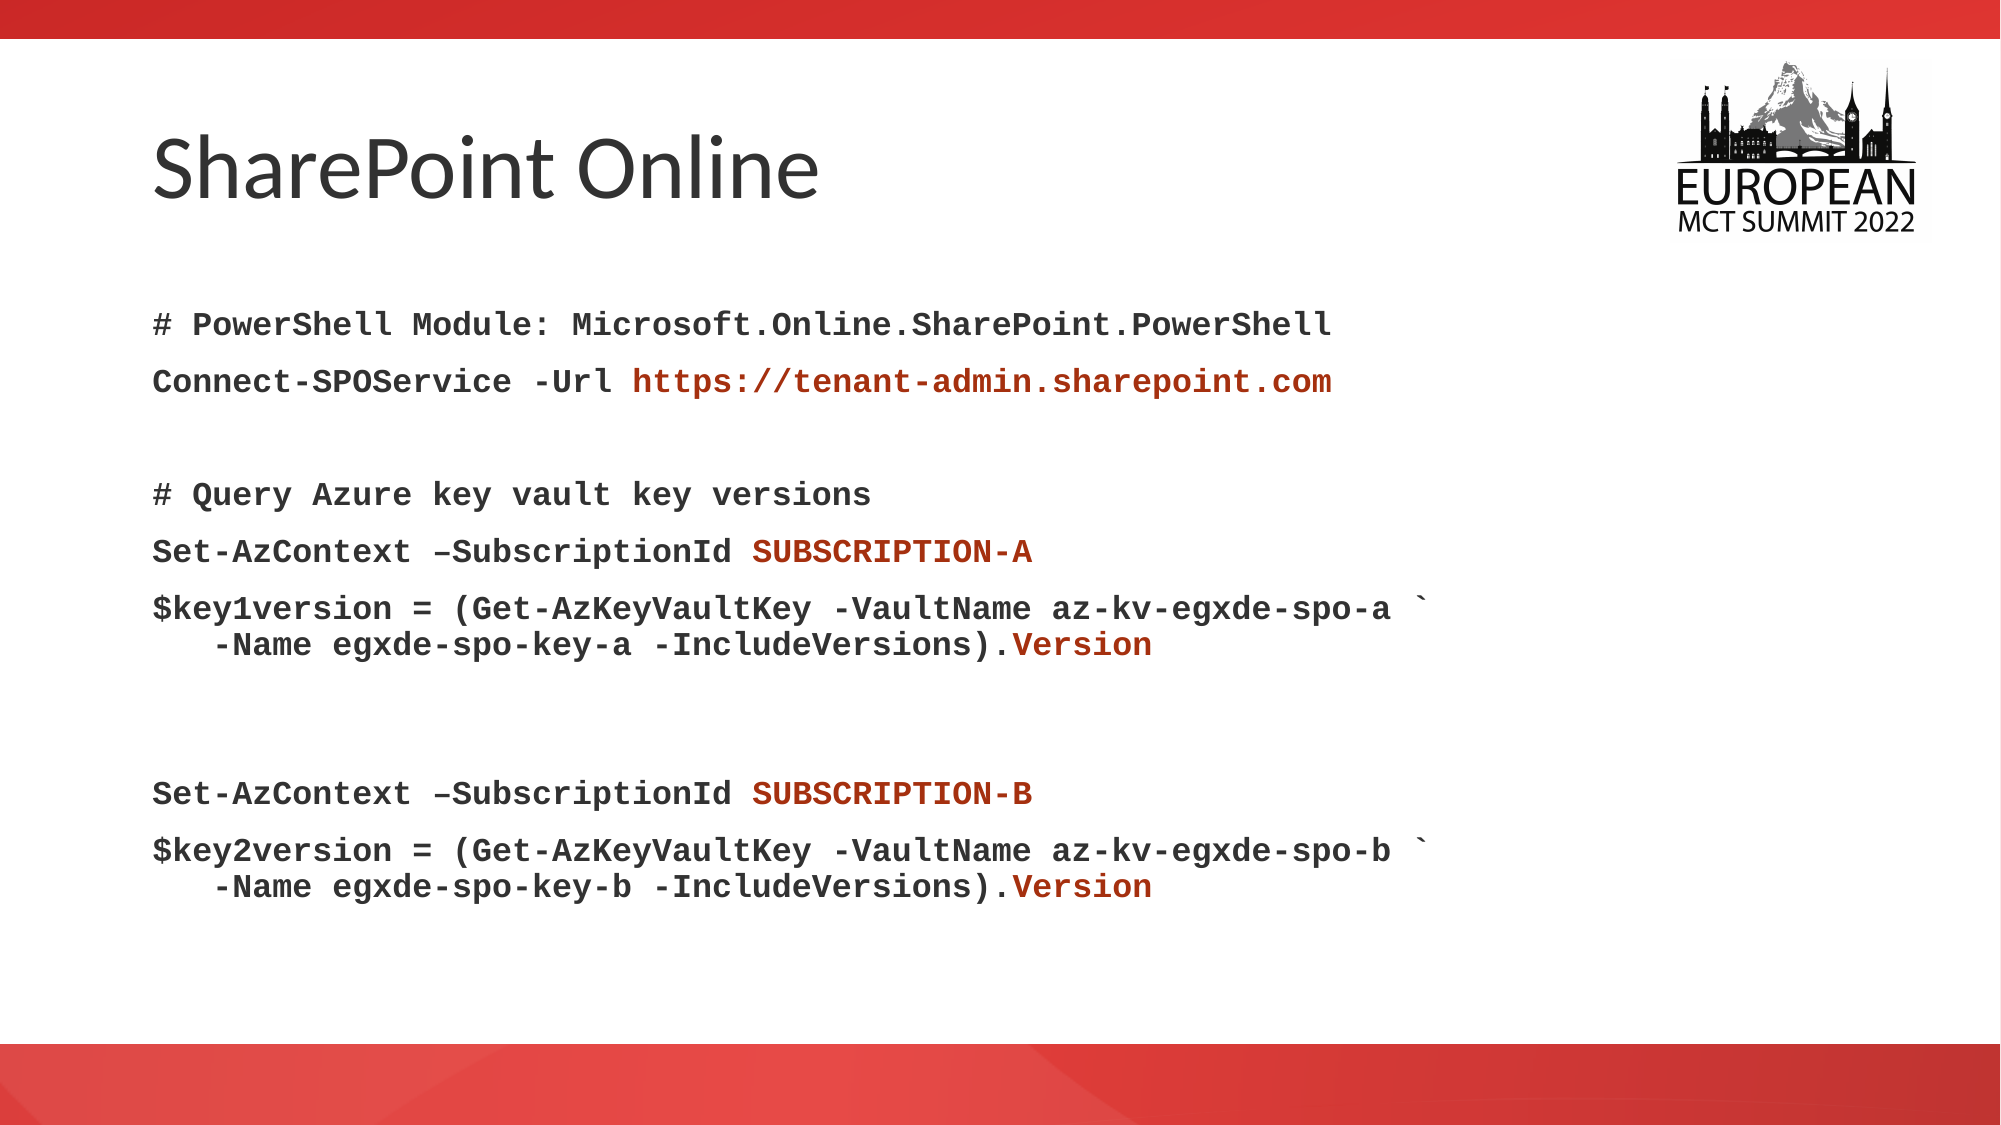

# SharePoint Online
# PowerShell Module: Microsoft.Online.SharePoint.PowerShell
Connect-SPOService -Url https://tenant-admin.sharepoint.com

# Query Azure key vault key versions
Set-AzContext –SubscriptionId SUBSCRIPTION-A
$key1version = (Get-AzKeyVaultKey -VaultName az-kv-egxde-spo-a `
   -Name egxde-spo-key-a -IncludeVersions).Version

Set-AzContext –SubscriptionId SUBSCRIPTION-B
$key2version = (Get-AzKeyVaultKey -VaultName az-kv-egxde-spo-b `
   -Name egxde-spo-key-b -IncludeVersions).Version